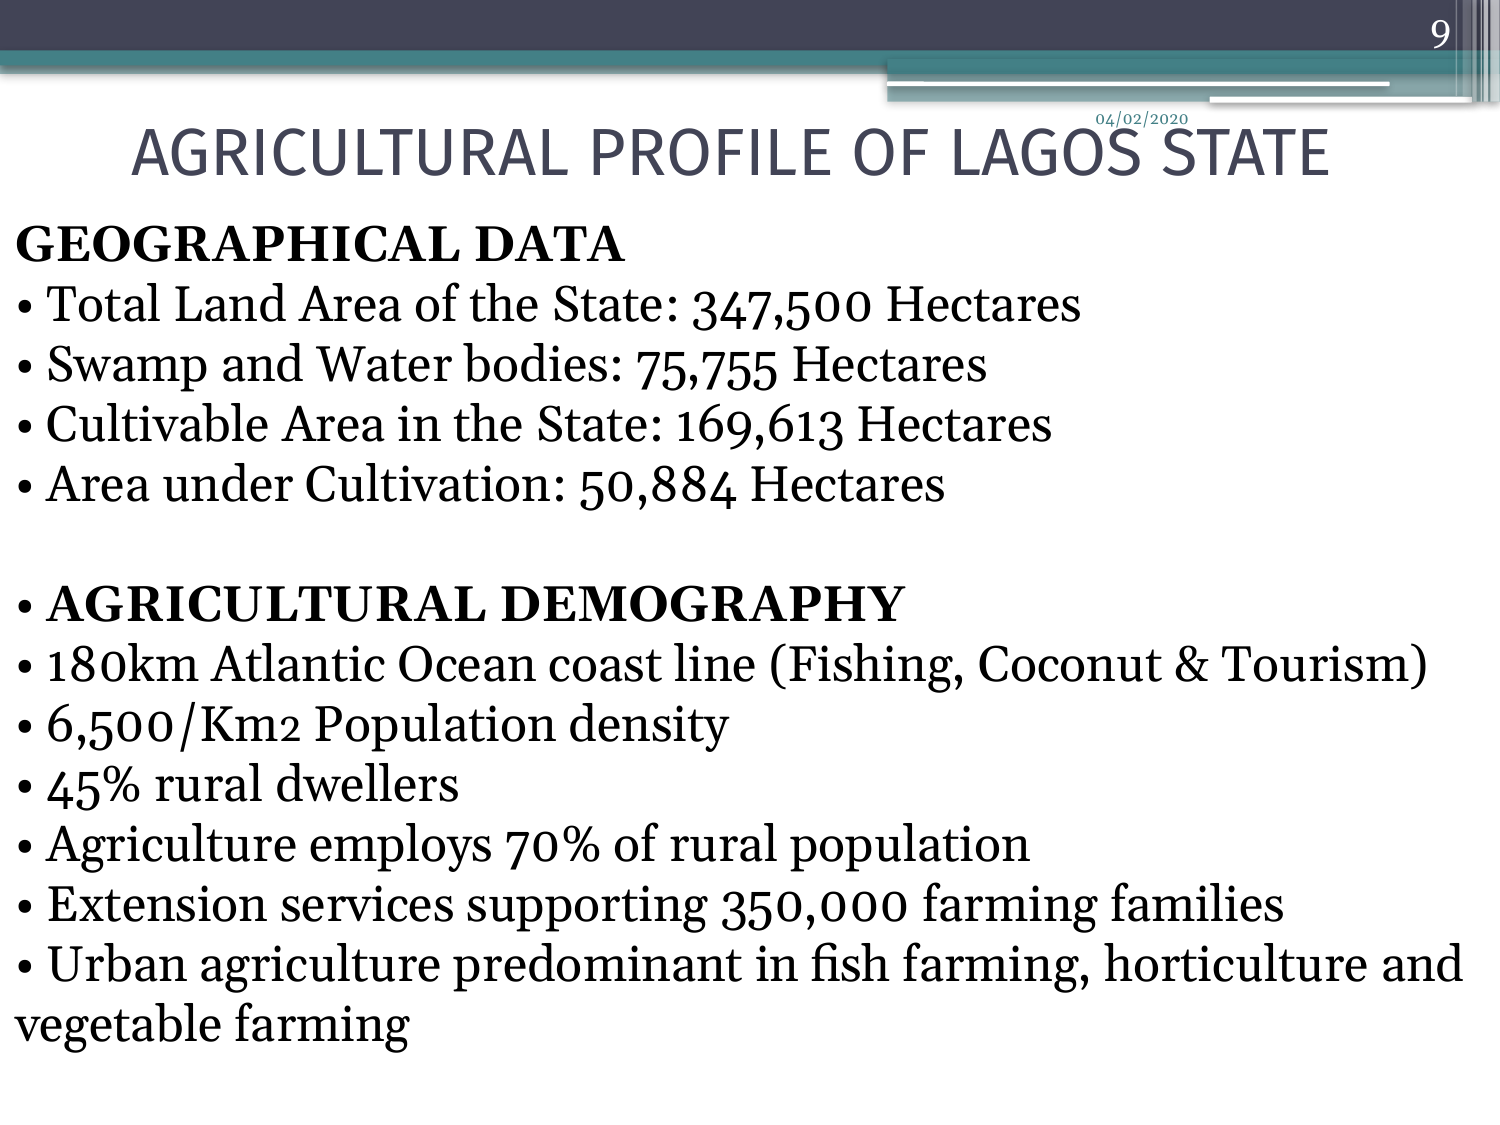

9
04/02/2020
# AGRICULTURAL PROFILE OF LAGOS STATE
GEOGRAPHICAL DATA
• Total Land Area of the State: 347,500 Hectares
• Swamp and Water bodies: 75,755 Hectares
• Cultivable Area in the State: 169,613 Hectares
• Area under Cultivation: 50,884 Hectares

• AGRICULTURAL DEMOGRAPHY
• 180km Atlantic Ocean coast line (Fishing, Coconut & Tourism)
• 6,500/Km2 Population density
• 45% rural dwellers
• Agriculture employs 70% of rural population
• Extension services supporting 350,000 farming families
• Urban agriculture predominant in fish farming, horticulture and
vegetable farming